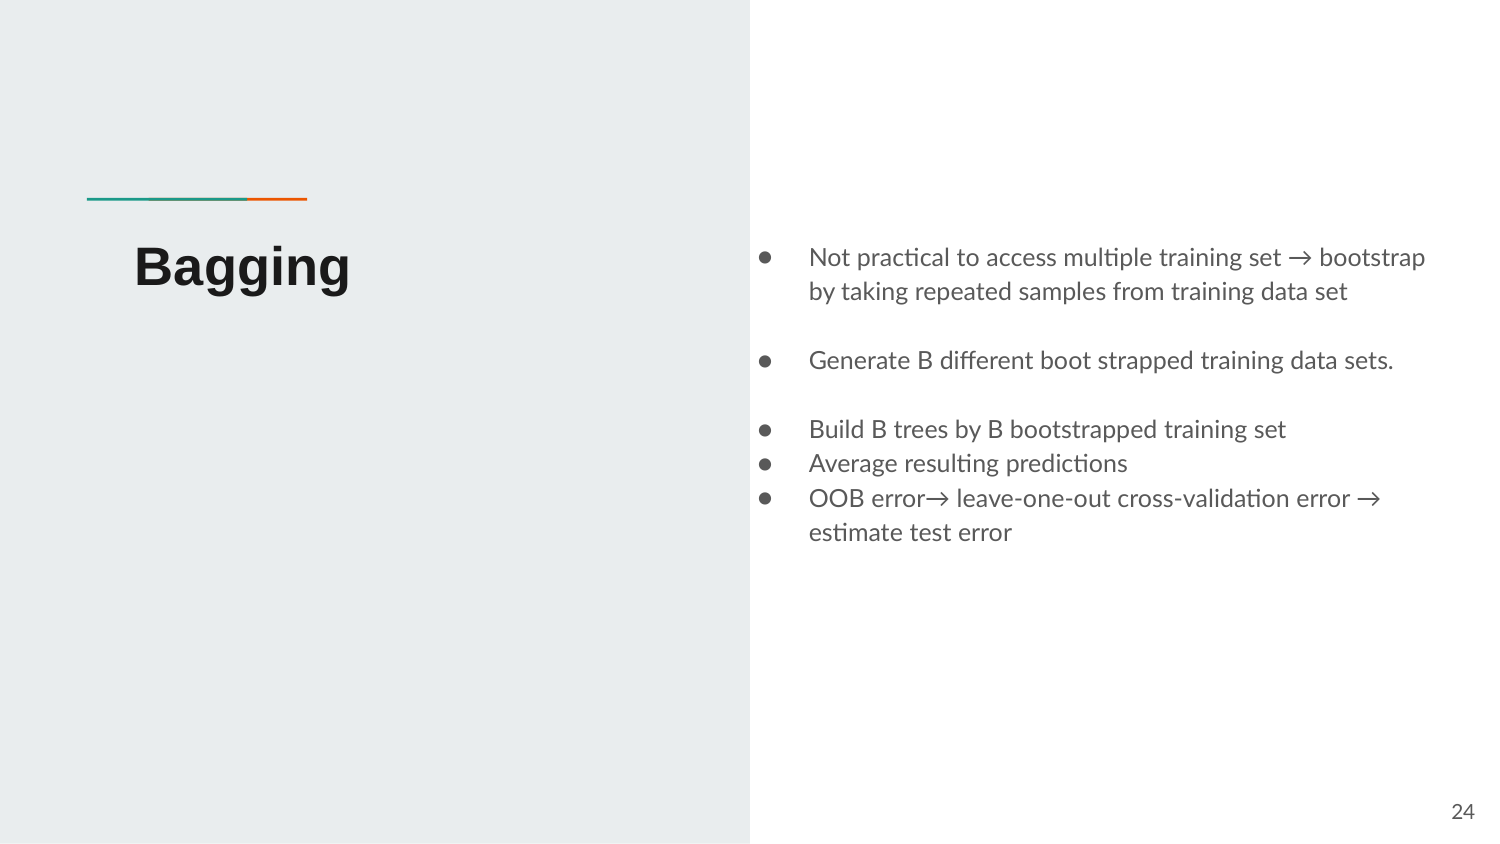

# Bagging
Not practical to access multiple training set → bootstrap by taking repeated samples from training data set

Generate B different boot strapped training data sets.

Build B trees by B bootstrapped training set
Average resulting predictions
OOB error→ leave-one-out cross-validation error → estimate test error
24